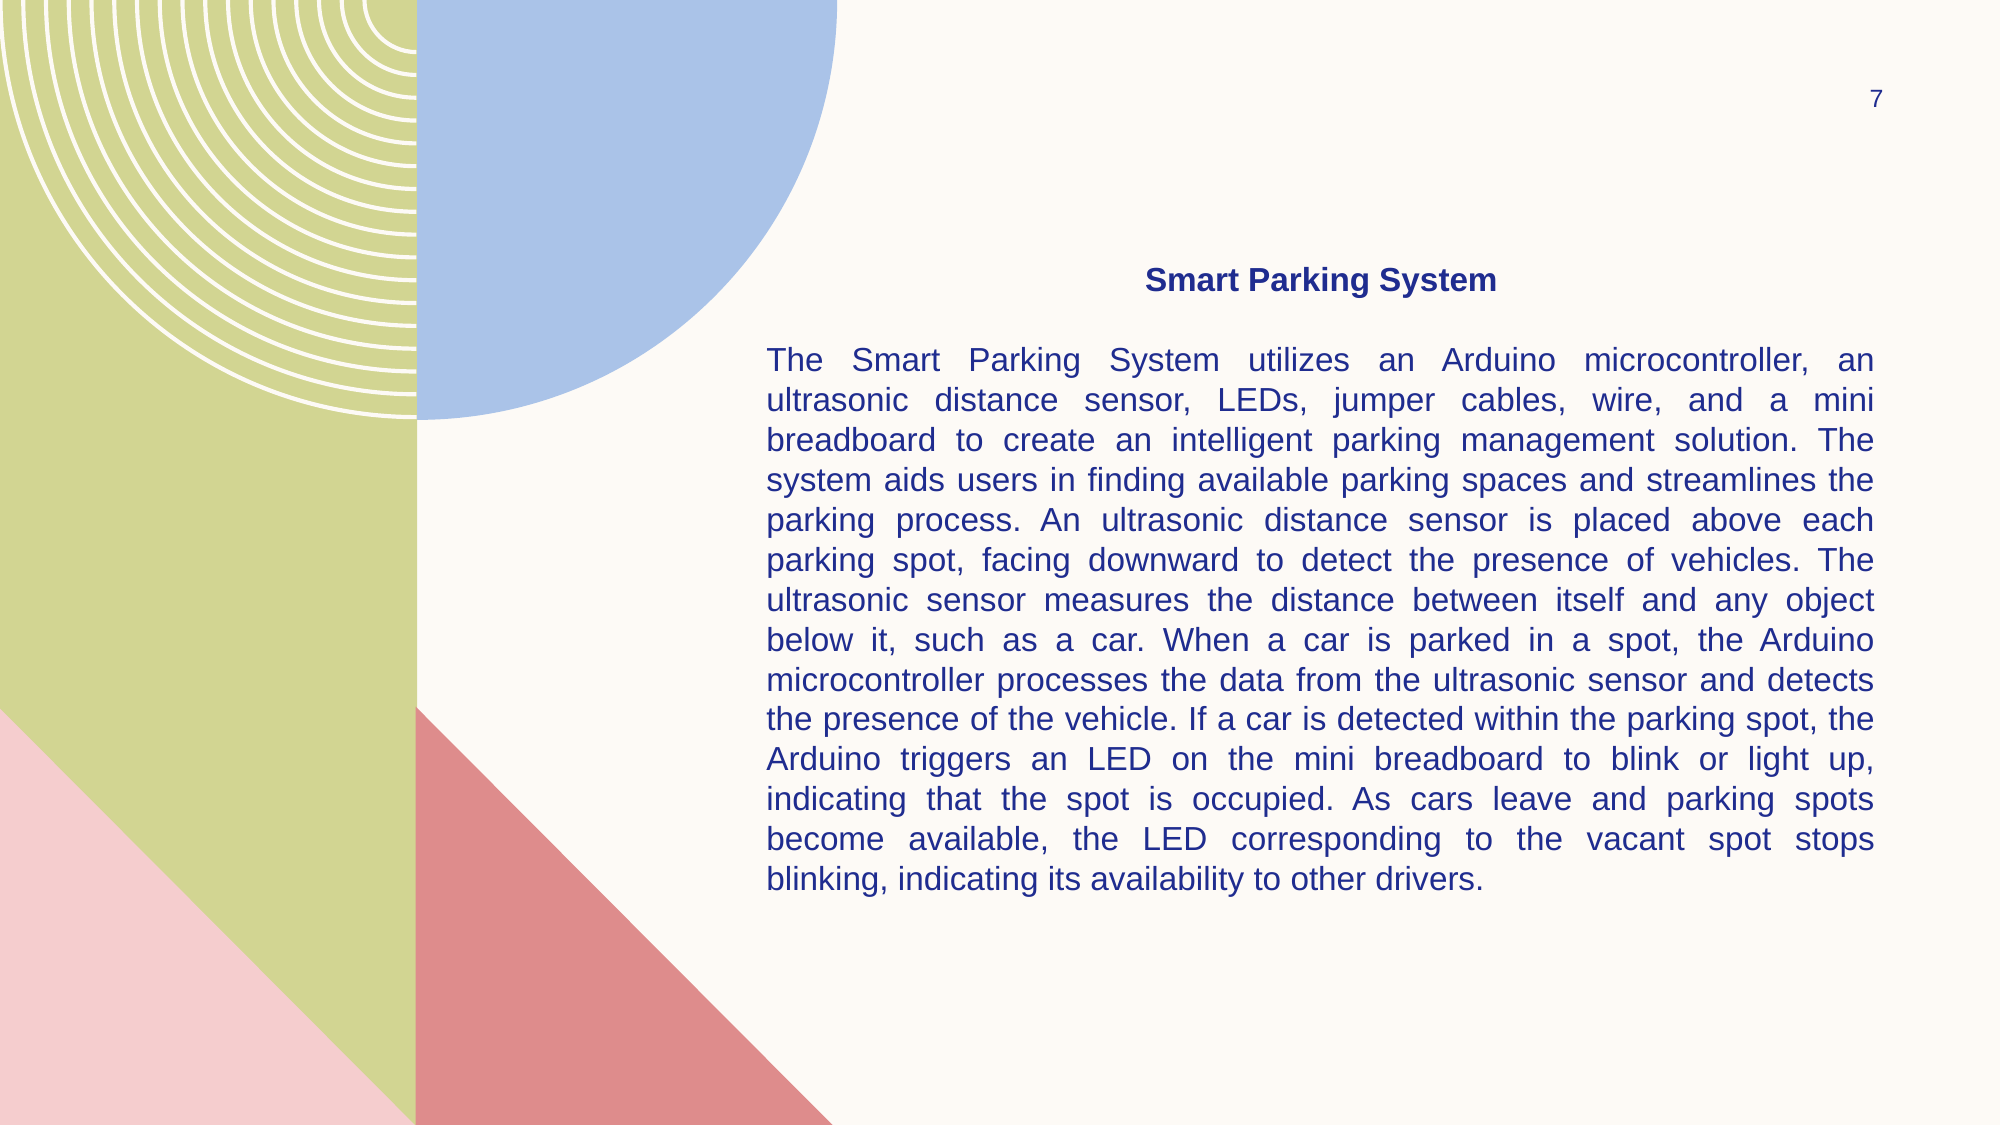

7
Smart Parking System

The Smart Parking System utilizes an Arduino microcontroller, an ultrasonic distance sensor, LEDs, jumper cables, wire, and a mini breadboard to create an intelligent parking management solution. The system aids users in finding available parking spaces and streamlines the parking process. An ultrasonic distance sensor is placed above each parking spot, facing downward to detect the presence of vehicles. The ultrasonic sensor measures the distance between itself and any object below it, such as a car. When a car is parked in a spot, the Arduino microcontroller processes the data from the ultrasonic sensor and detects the presence of the vehicle. If a car is detected within the parking spot, the Arduino triggers an LED on the mini breadboard to blink or light up, indicating that the spot is occupied. As cars leave and parking spots become available, the LED corresponding to the vacant spot stops blinking, indicating its availability to other drivers.